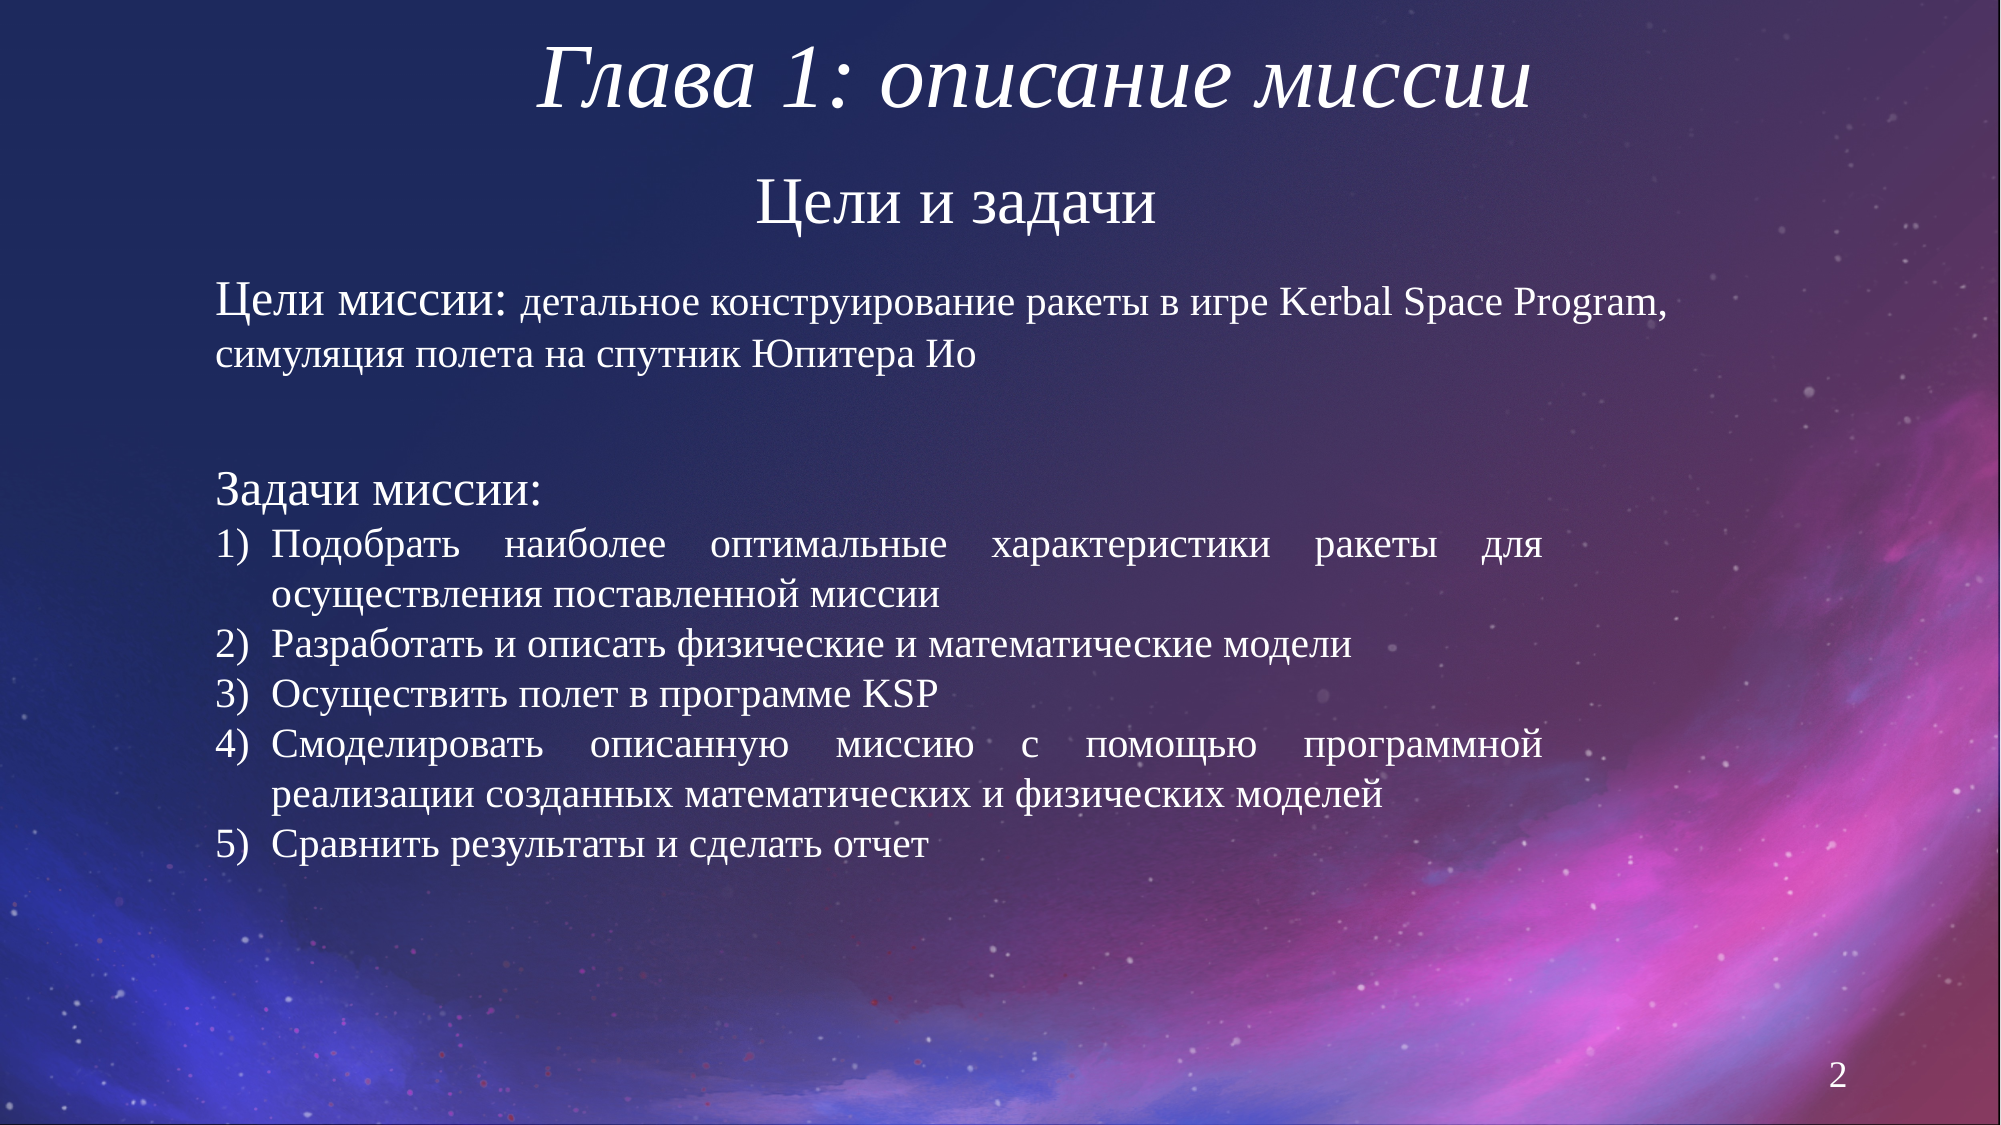

Глава 1: описание миссии
Цели и задачи
Цели миссии: детальное конструирование ракеты в игре Kerbal Space Program, симуляция полета на спутник Юпитера Ио
Задачи миссии:
Подобрать наиболее оптимальные характеристики ракеты для осуществления поставленной миссии
Разработать и описать физические и математические модели
Осуществить полет в программе KSP
Смоделировать описанную миссию с помощью программной реализации созданных математических и физических моделей
Сравнить результаты и сделать отчет

2